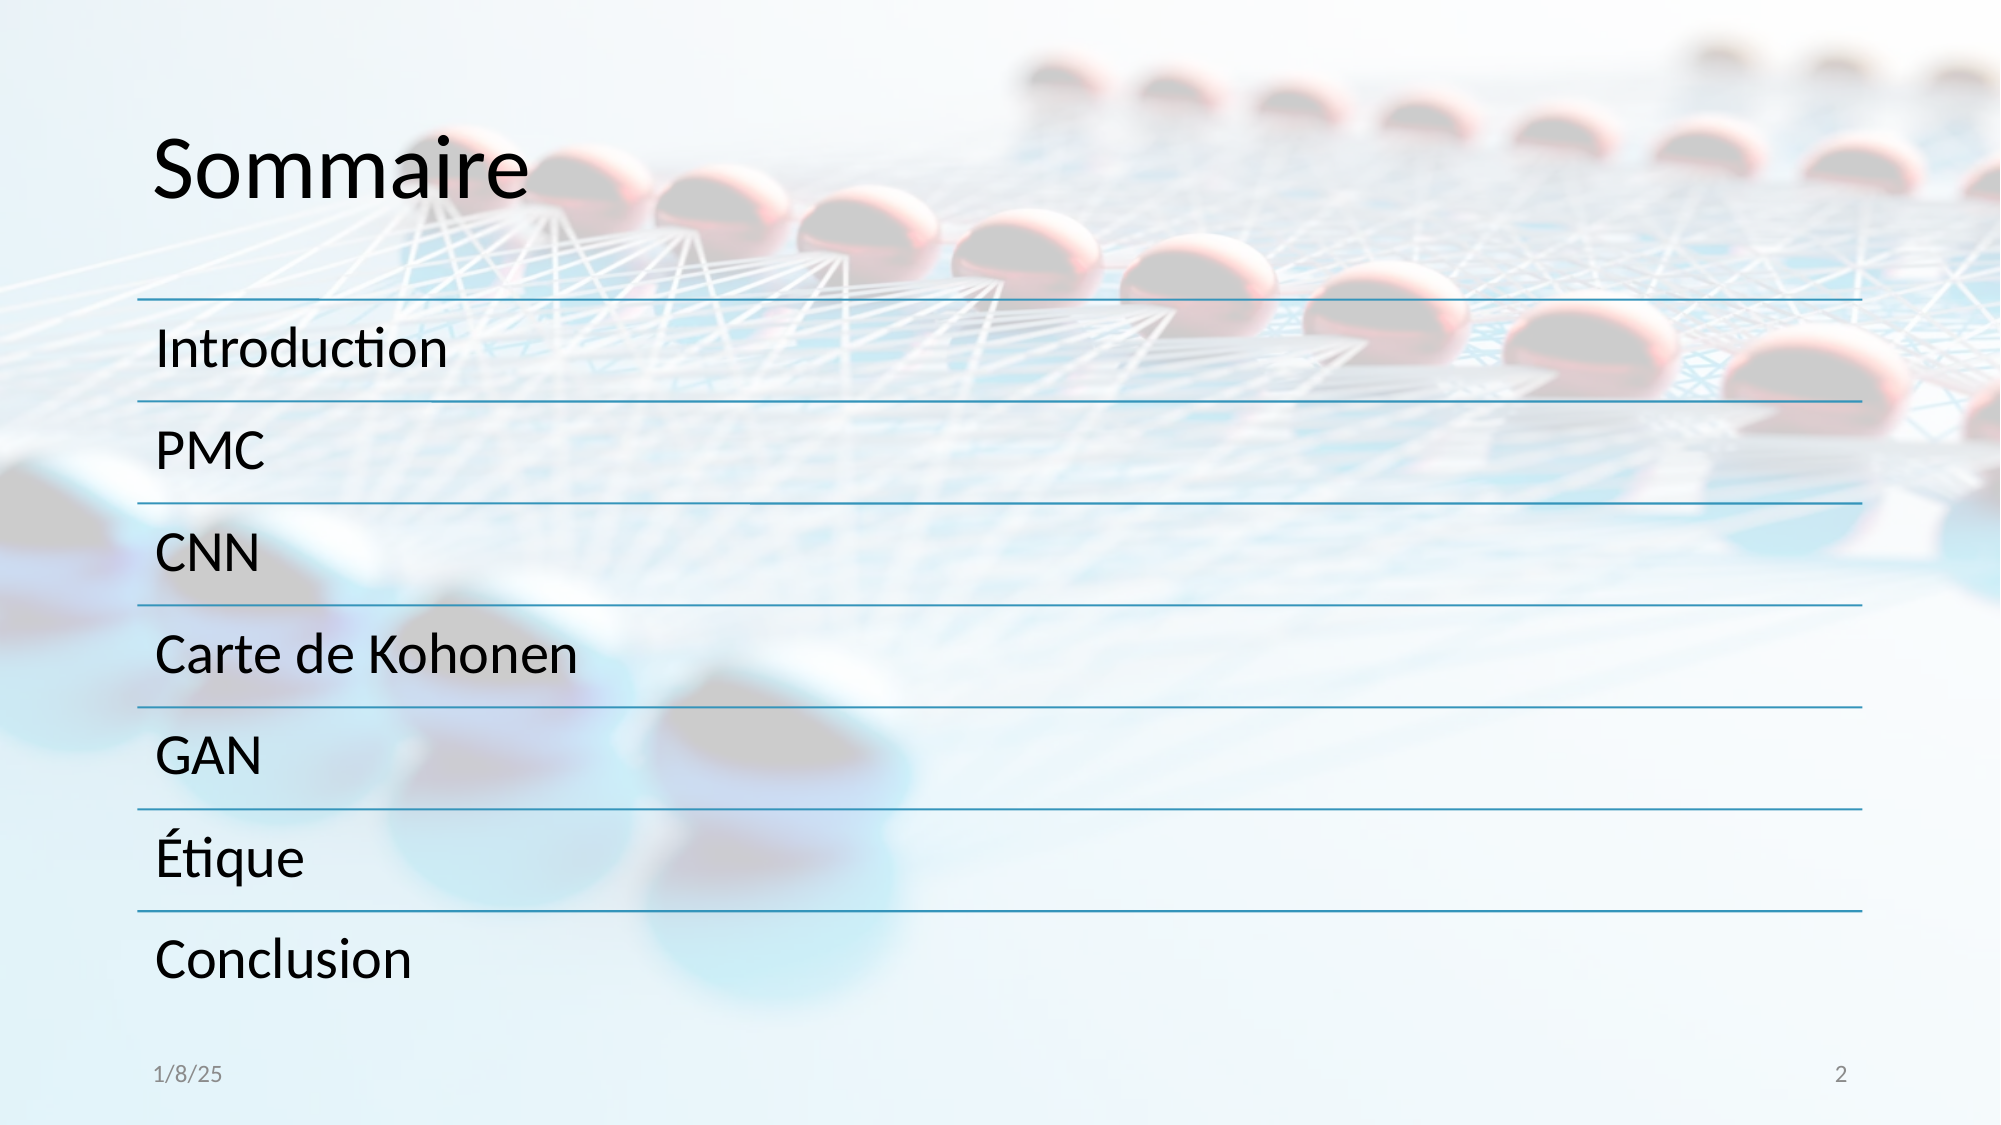

# Sommaire
Introduction
PMC
CNN
Carte de Kohonen
GAN
Étique
Conclusion
1/8/25
2